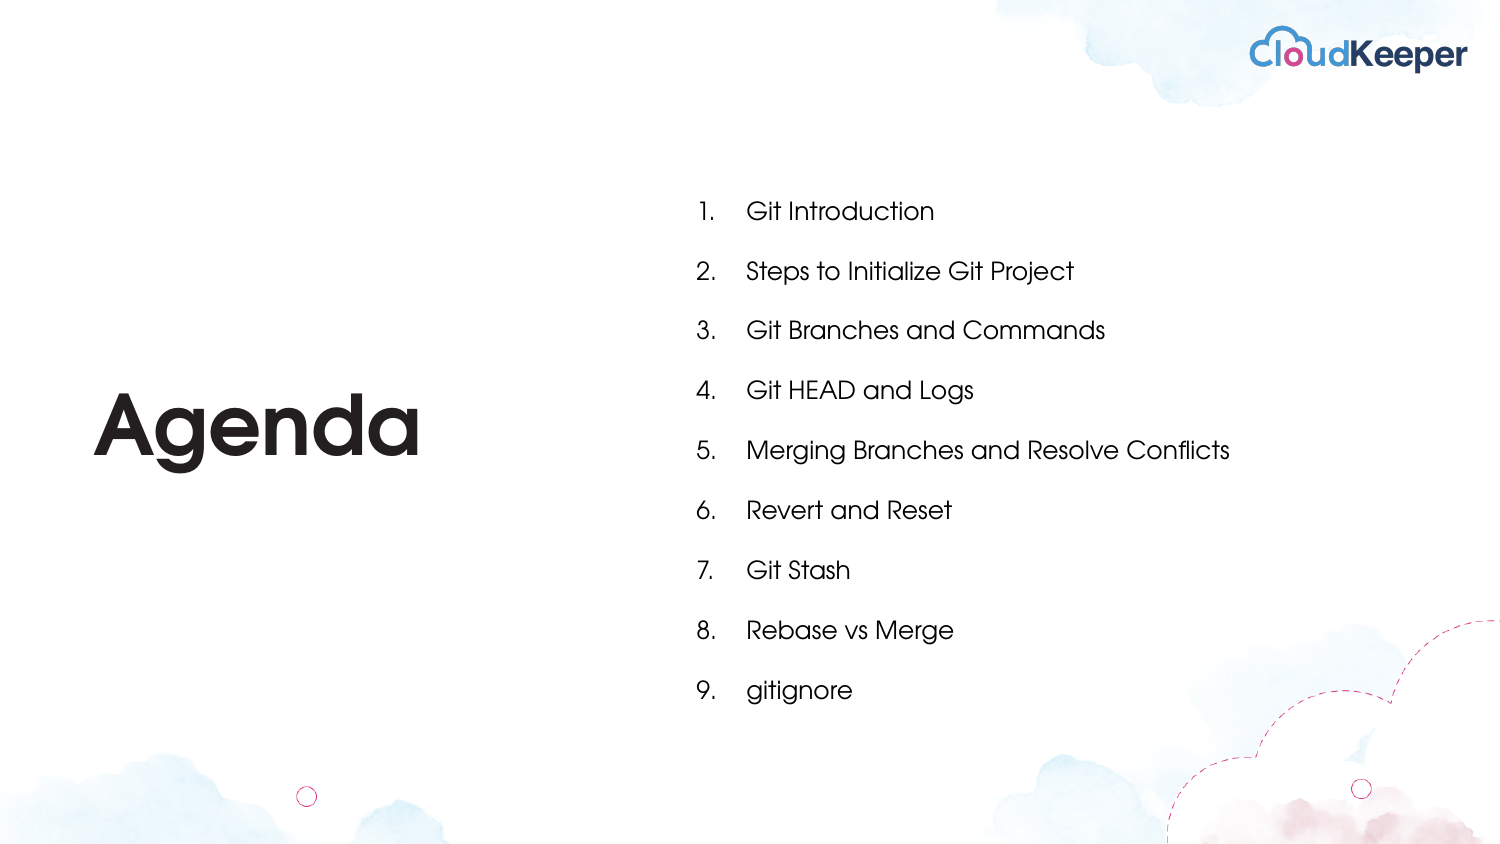

Git Introduction
Steps to Initialize Git Project
Git Branches and Commands
Git HEAD and Logs
Merging Branches and Resolve Conflicts
Revert and Reset
Git Stash
Rebase vs Merge
gitignore
Agenda